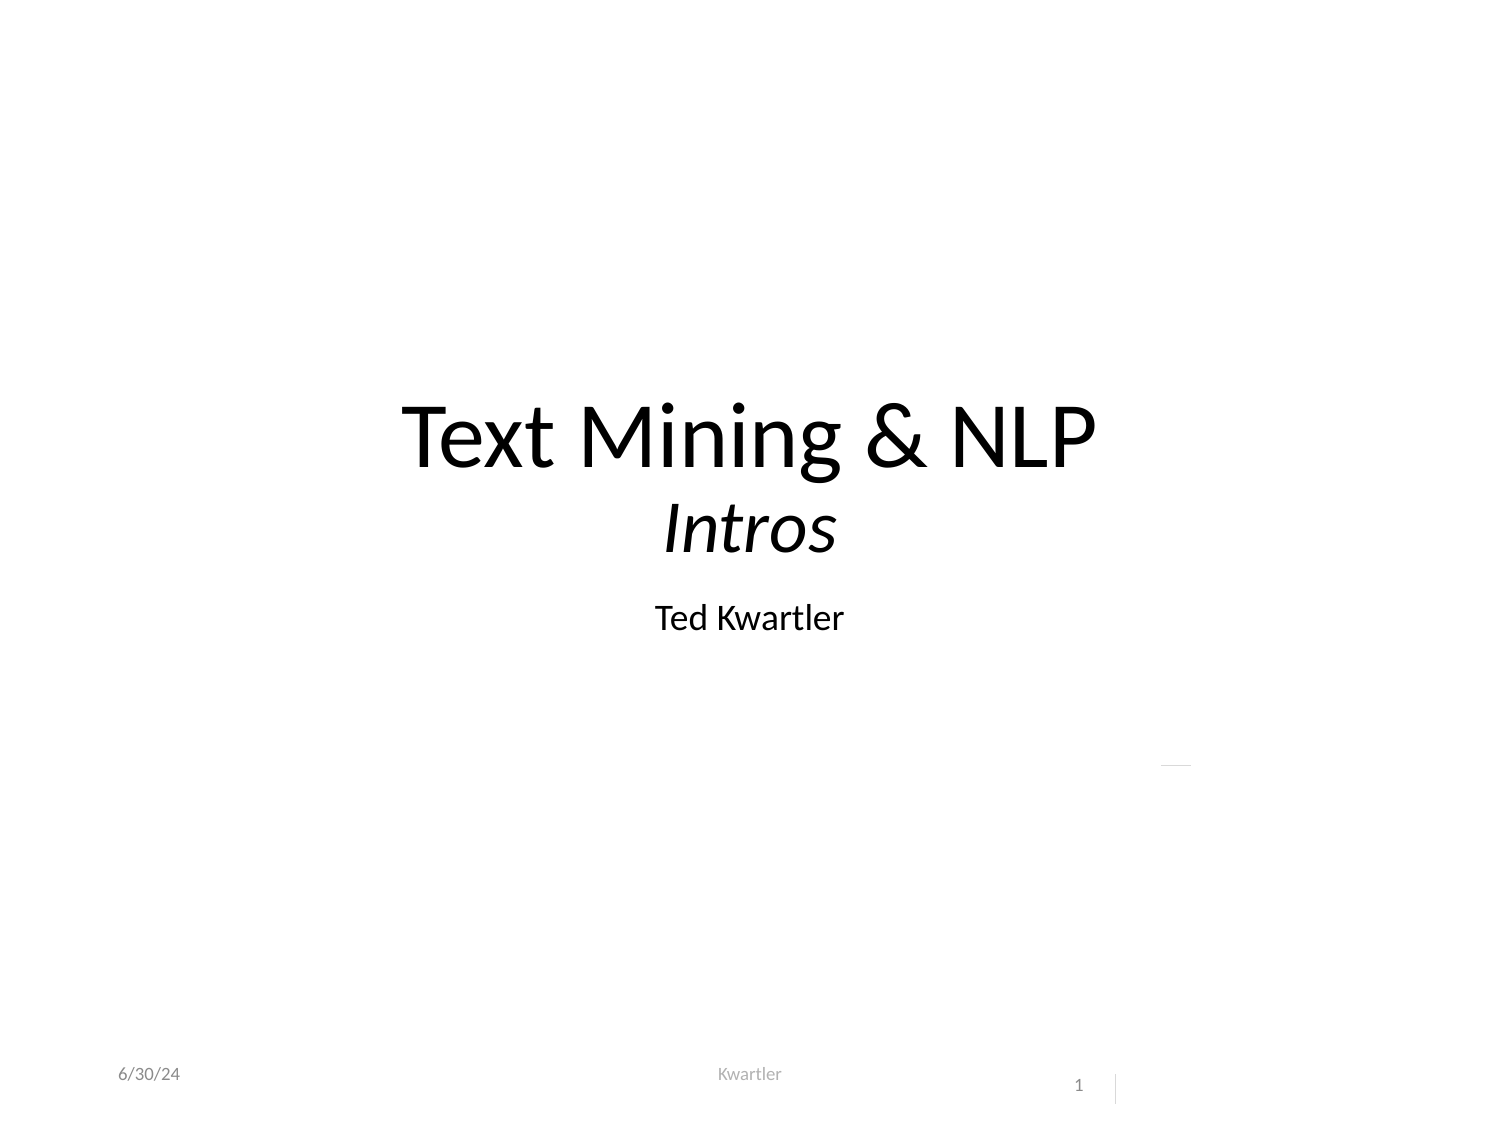

# Text Mining & NLP Intros
Ted Kwartler
6/30/24
Kwartler
1